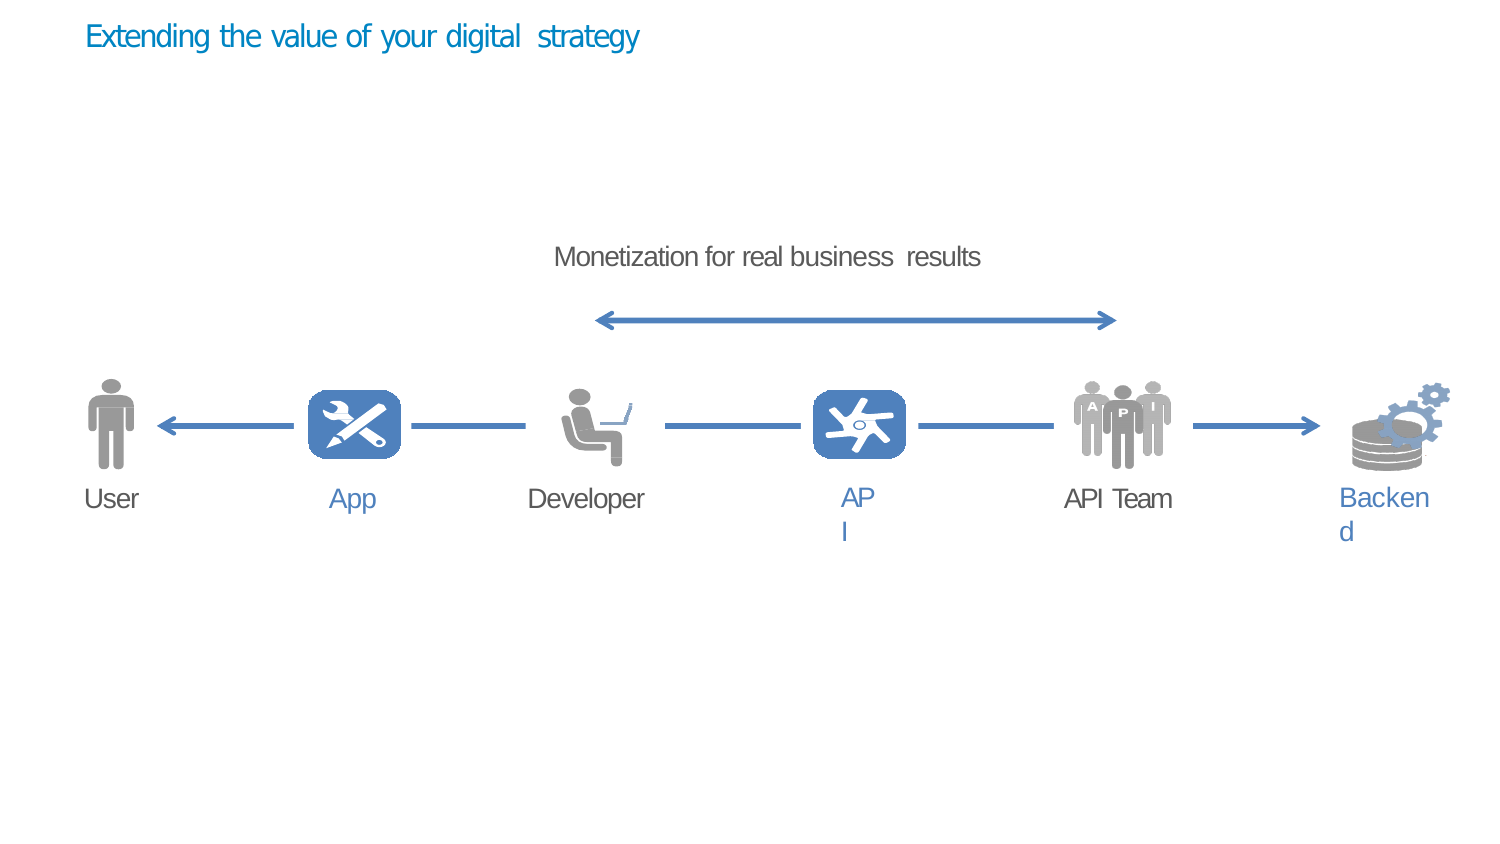

# Extending the value of your digital strategy
Monetization for real business results

User
App
Developer
API
API Team
Backend